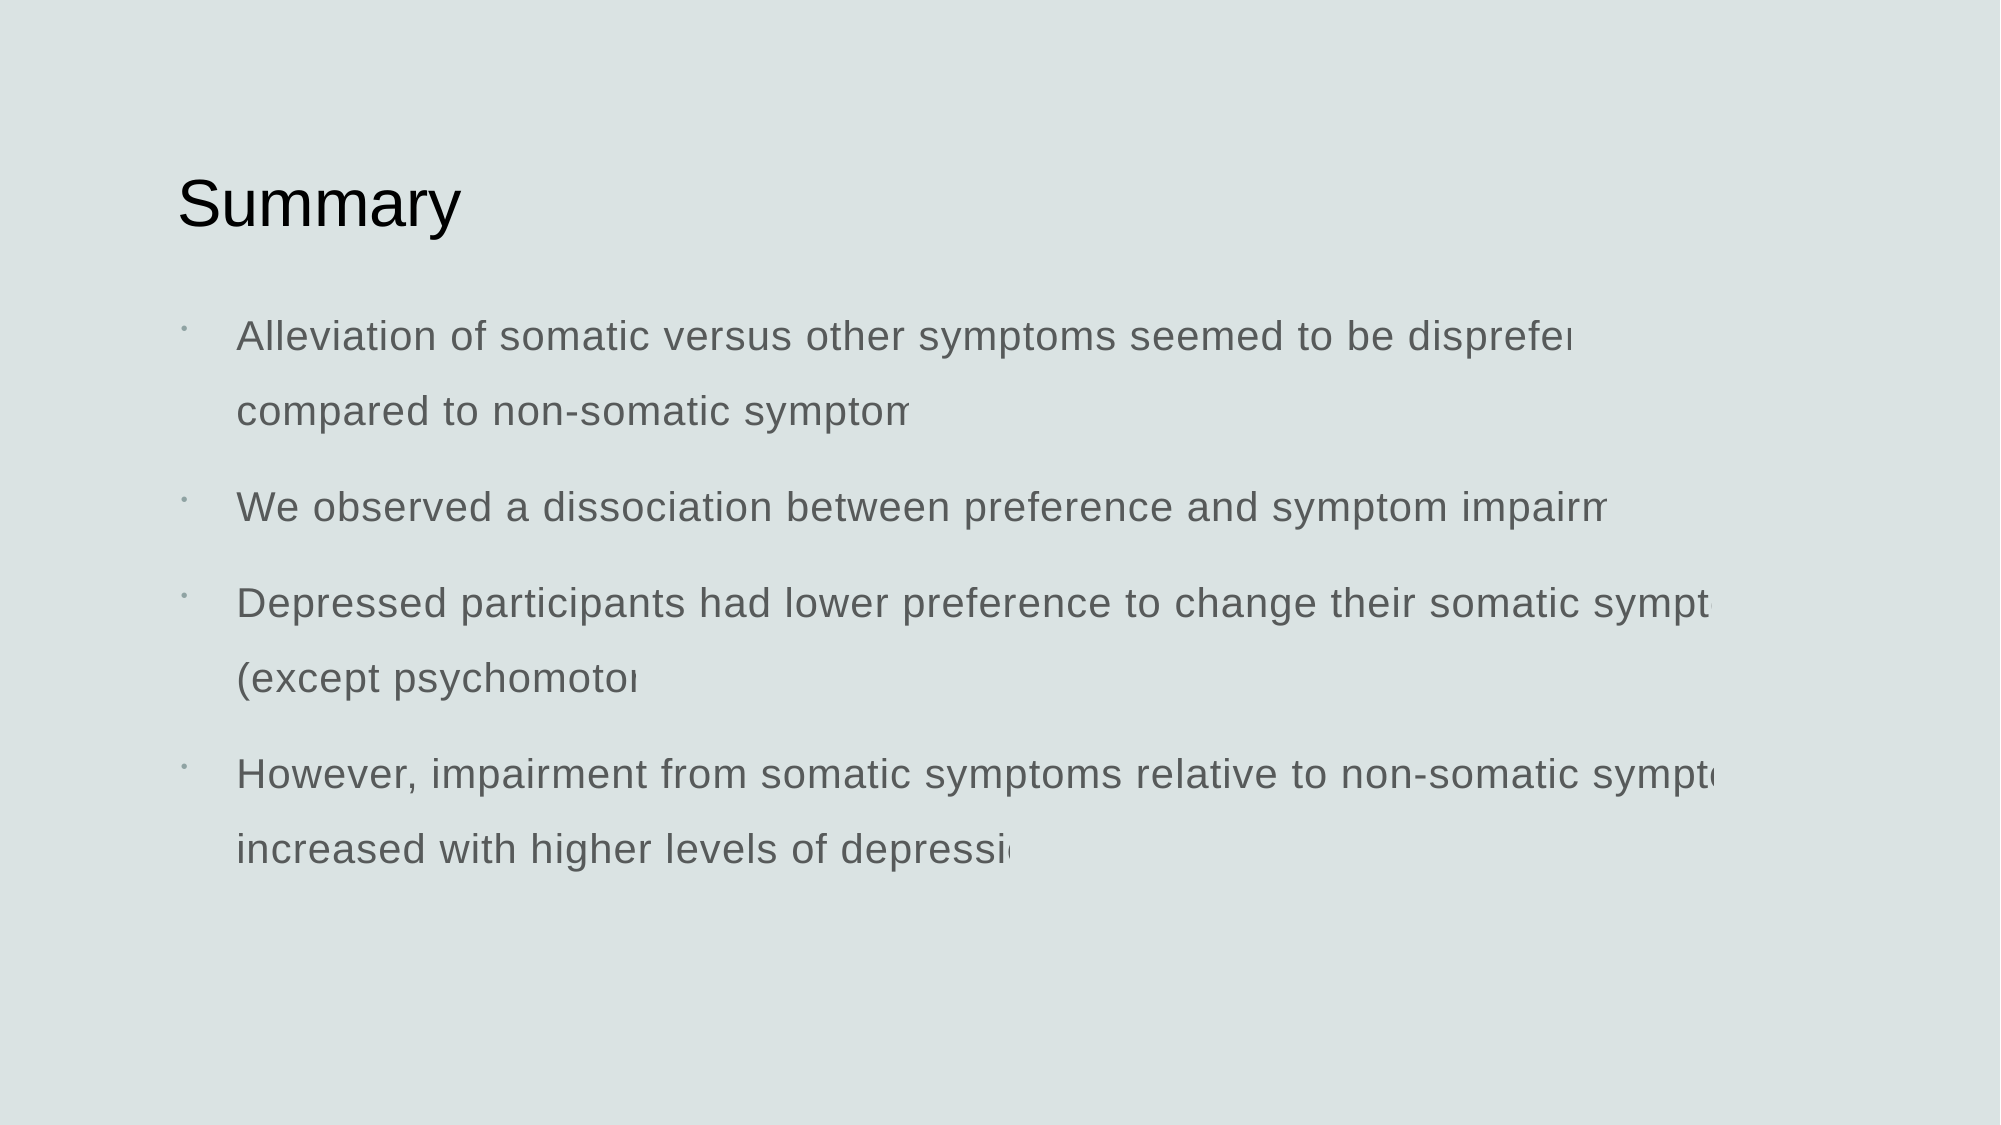

# Summary
Alleviation of somatic versus other symptoms seemed to be dispreferred compared to non-somatic symptoms
We observed a dissociation between preference and symptom impairment
Depressed participants had lower preference to change their somatic symptoms (except psychomotor)
However, impairment from somatic symptoms relative to non-somatic symptoms increased with higher levels of depression